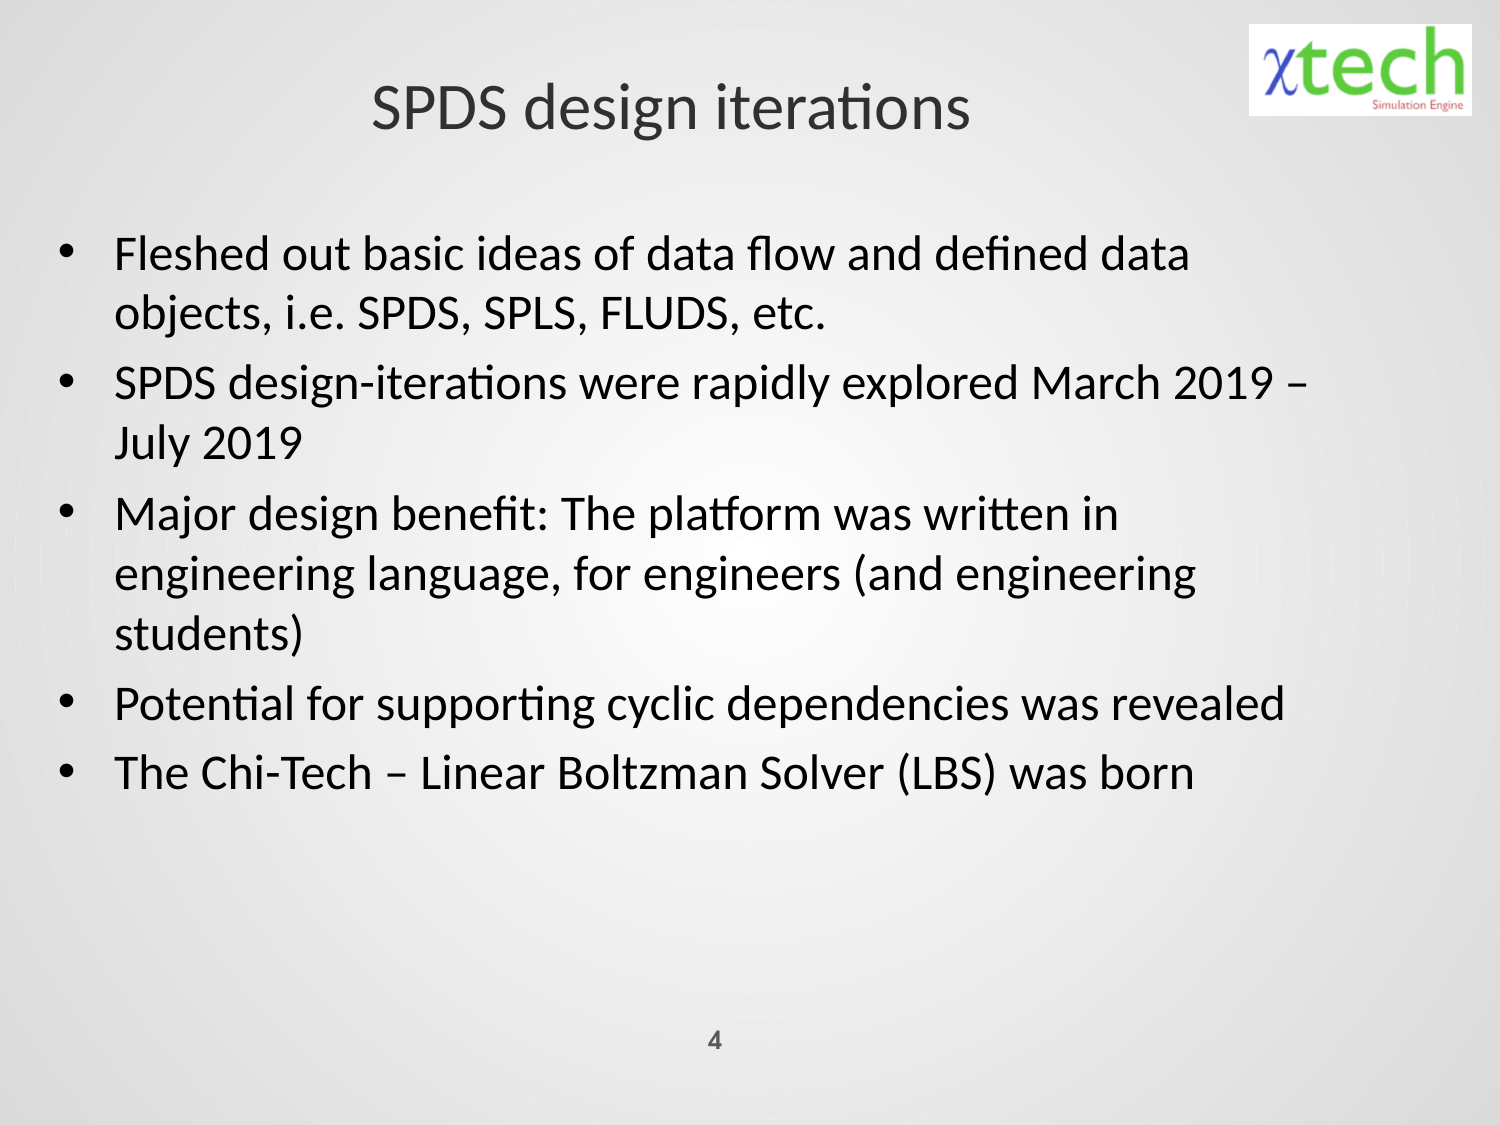

# SPDS design iterations
Fleshed out basic ideas of data flow and defined data objects, i.e. SPDS, SPLS, FLUDS, etc.
SPDS design-iterations were rapidly explored March 2019 – July 2019
Major design benefit: The platform was written in engineering language, for engineers (and engineering students)
Potential for supporting cyclic dependencies was revealed
The Chi-Tech – Linear Boltzman Solver (LBS) was born

4